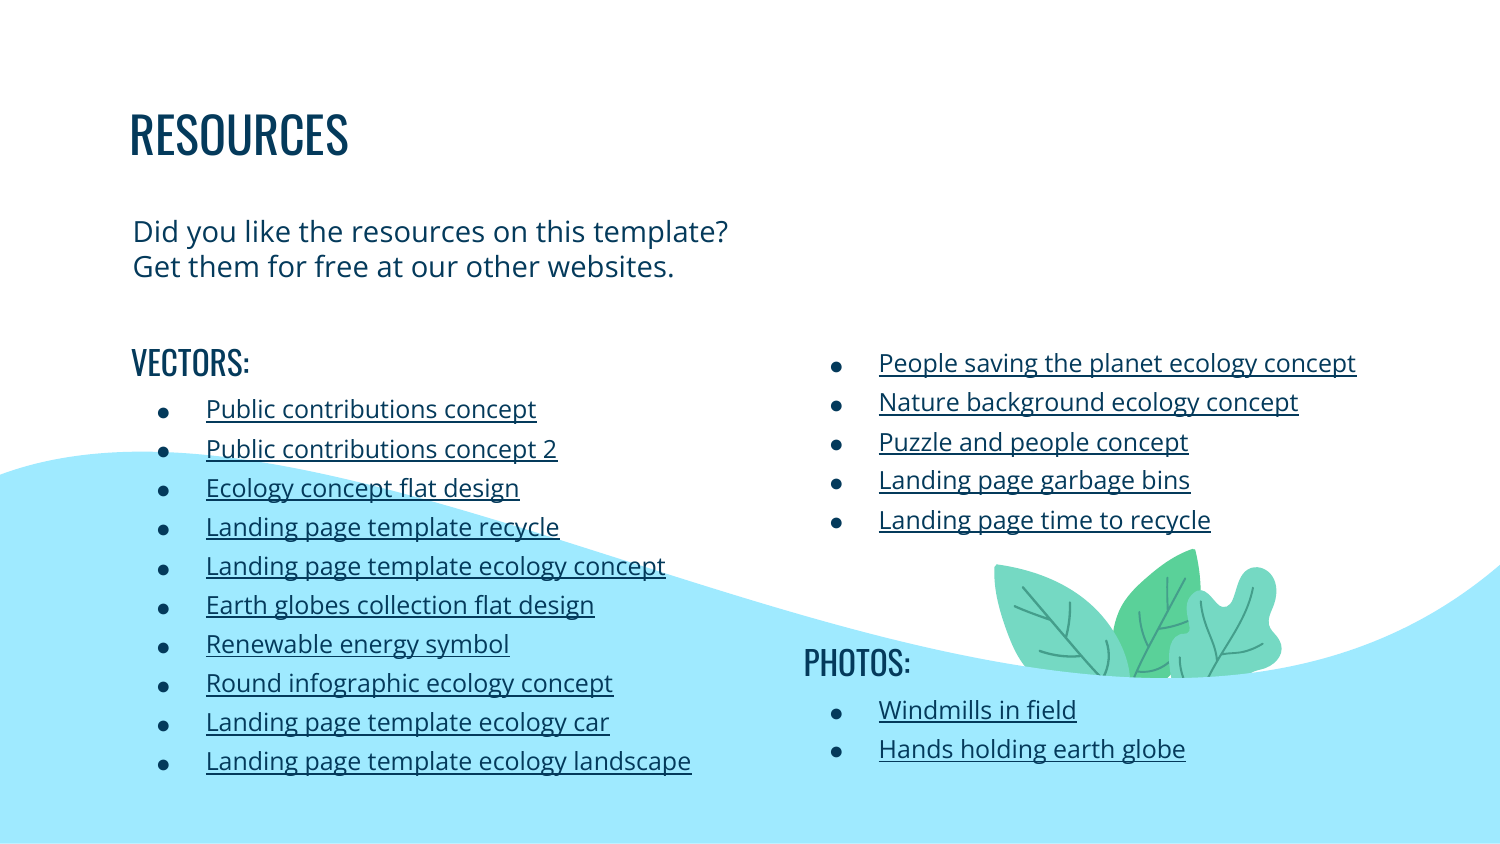

# RESOURCES
Did you like the resources on this template?
Get them for free at our other websites.
VECTORS:
Public contributions concept
Public contributions concept 2
Ecology concept flat design
Landing page template recycle
Landing page template ecology concept
Earth globes collection flat design
Renewable energy symbol
Round infographic ecology concept
Landing page template ecology car
Landing page template ecology landscape
People saving the planet ecology concept
Nature background ecology concept
Puzzle and people concept
Landing page garbage bins
Landing page time to recycle

PHOTOS:
Windmills in field
Hands holding earth globe